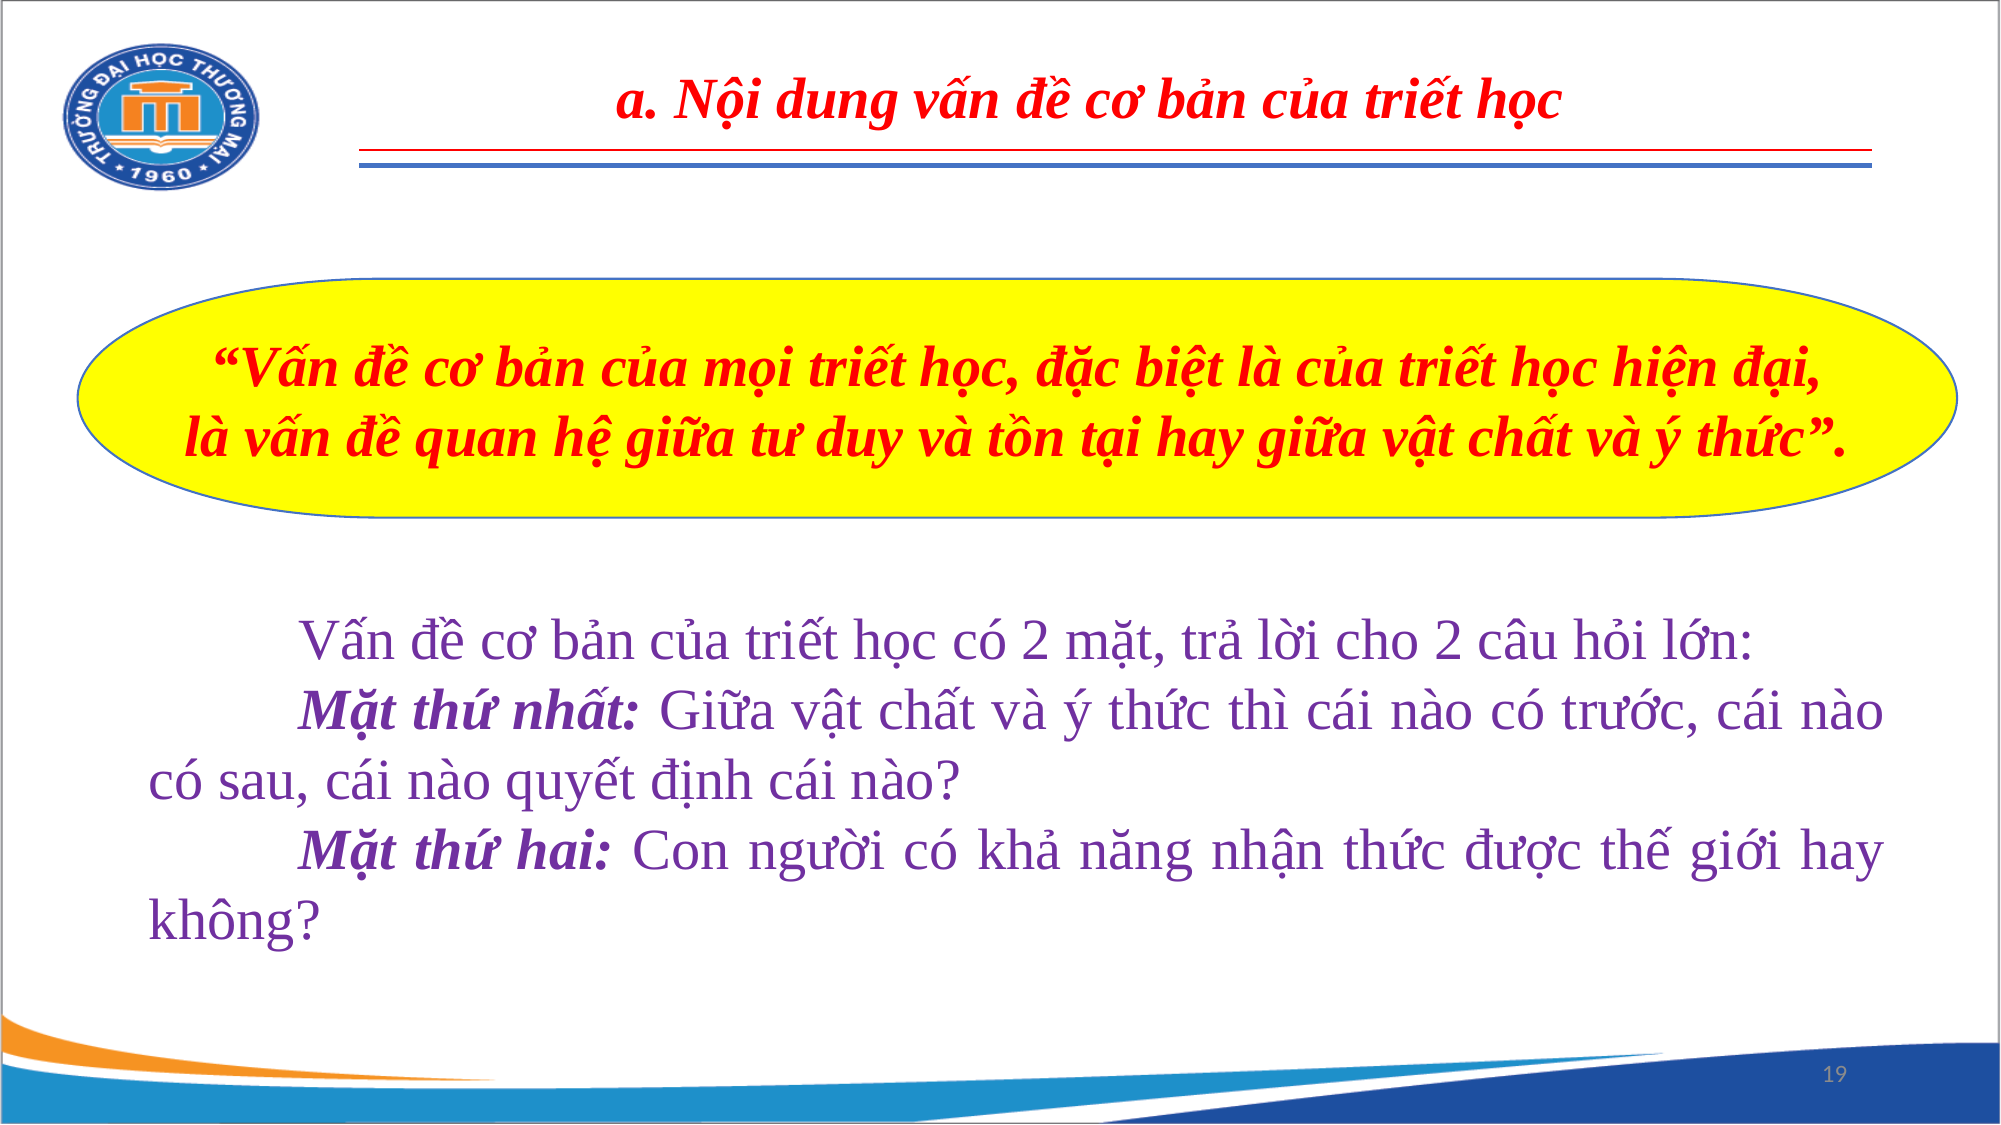

a. Nội dung vấn đề cơ bản của triết học
“Vấn đề cơ bản của mọi triết học, đặc biệt là của triết học hiện đại, là vấn đề quan hệ giữa tư duy và tồn tại hay giữa vật chất và ý thức”.
	Vấn đề cơ bản của triết học có 2 mặt, trả lời cho 2 câu hỏi lớn:
	Mặt thứ nhất: Giữa vật chất và ý thức thì cái nào có trước, cái nào có sau, cái nào quyết định cái nào?
	Mặt thứ hai: Con người có khả năng nhận thức được thế giới hay không?

19